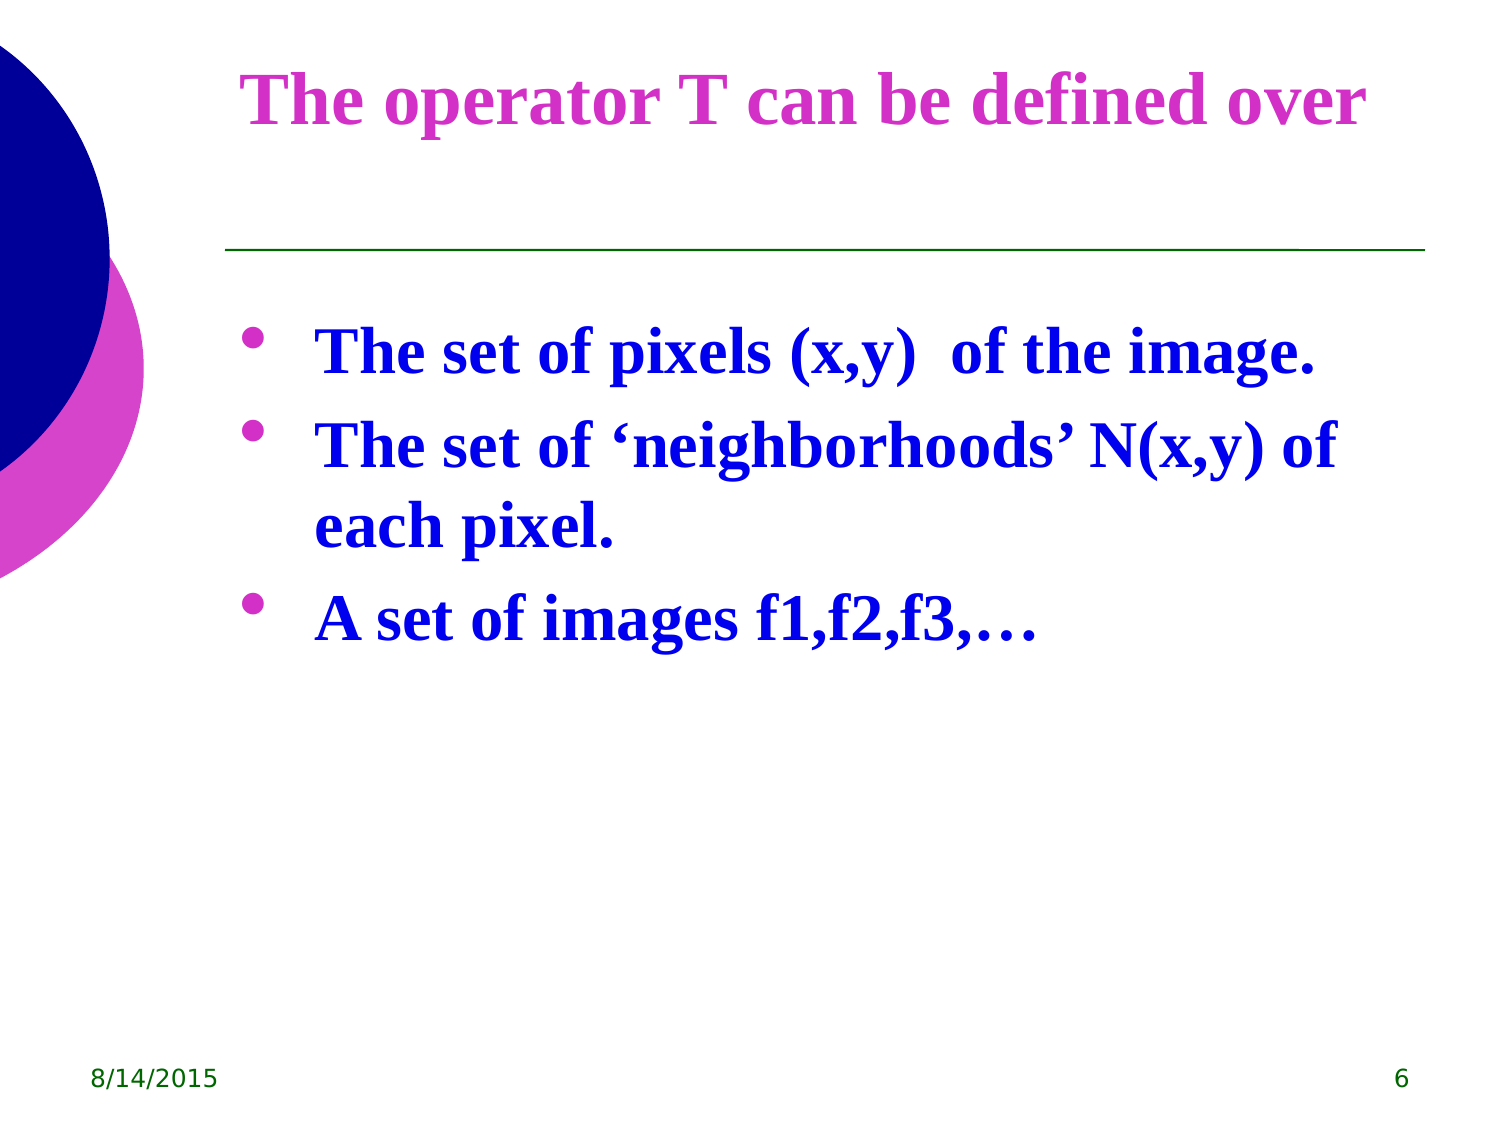

# The operator T can be defined over
The set of pixels (x,y)  of the image.
The set of ‘neighborhoods’ N(x,y) of each pixel.
A set of images f1,f2,f3,…

8/14/2015
6